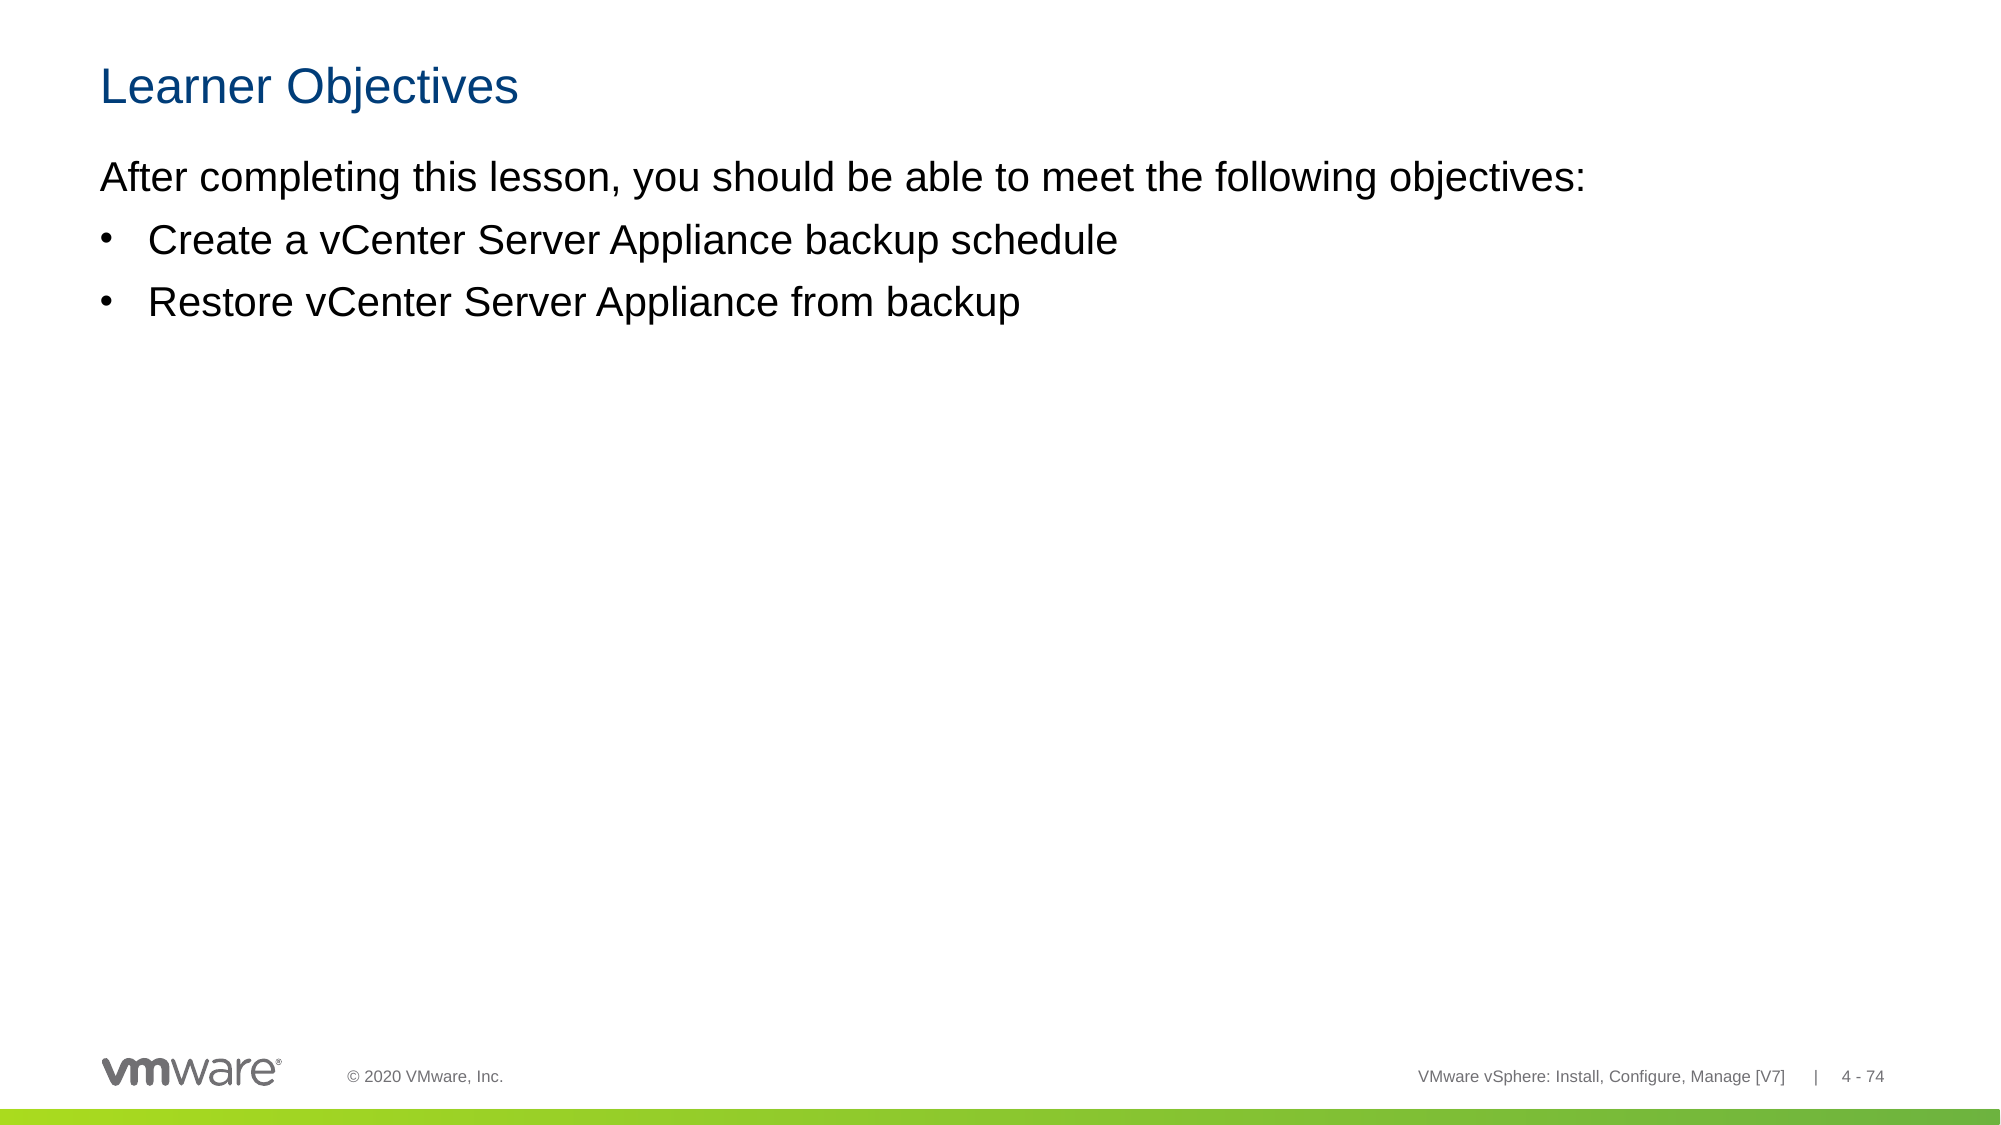

# Learner Objectives
After completing this lesson, you should be able to meet the following objectives:
Create a vCenter Server Appliance backup schedule
Restore vCenter Server Appliance from backup
VMware vSphere: Install, Configure, Manage [V7]      |     4 - 74